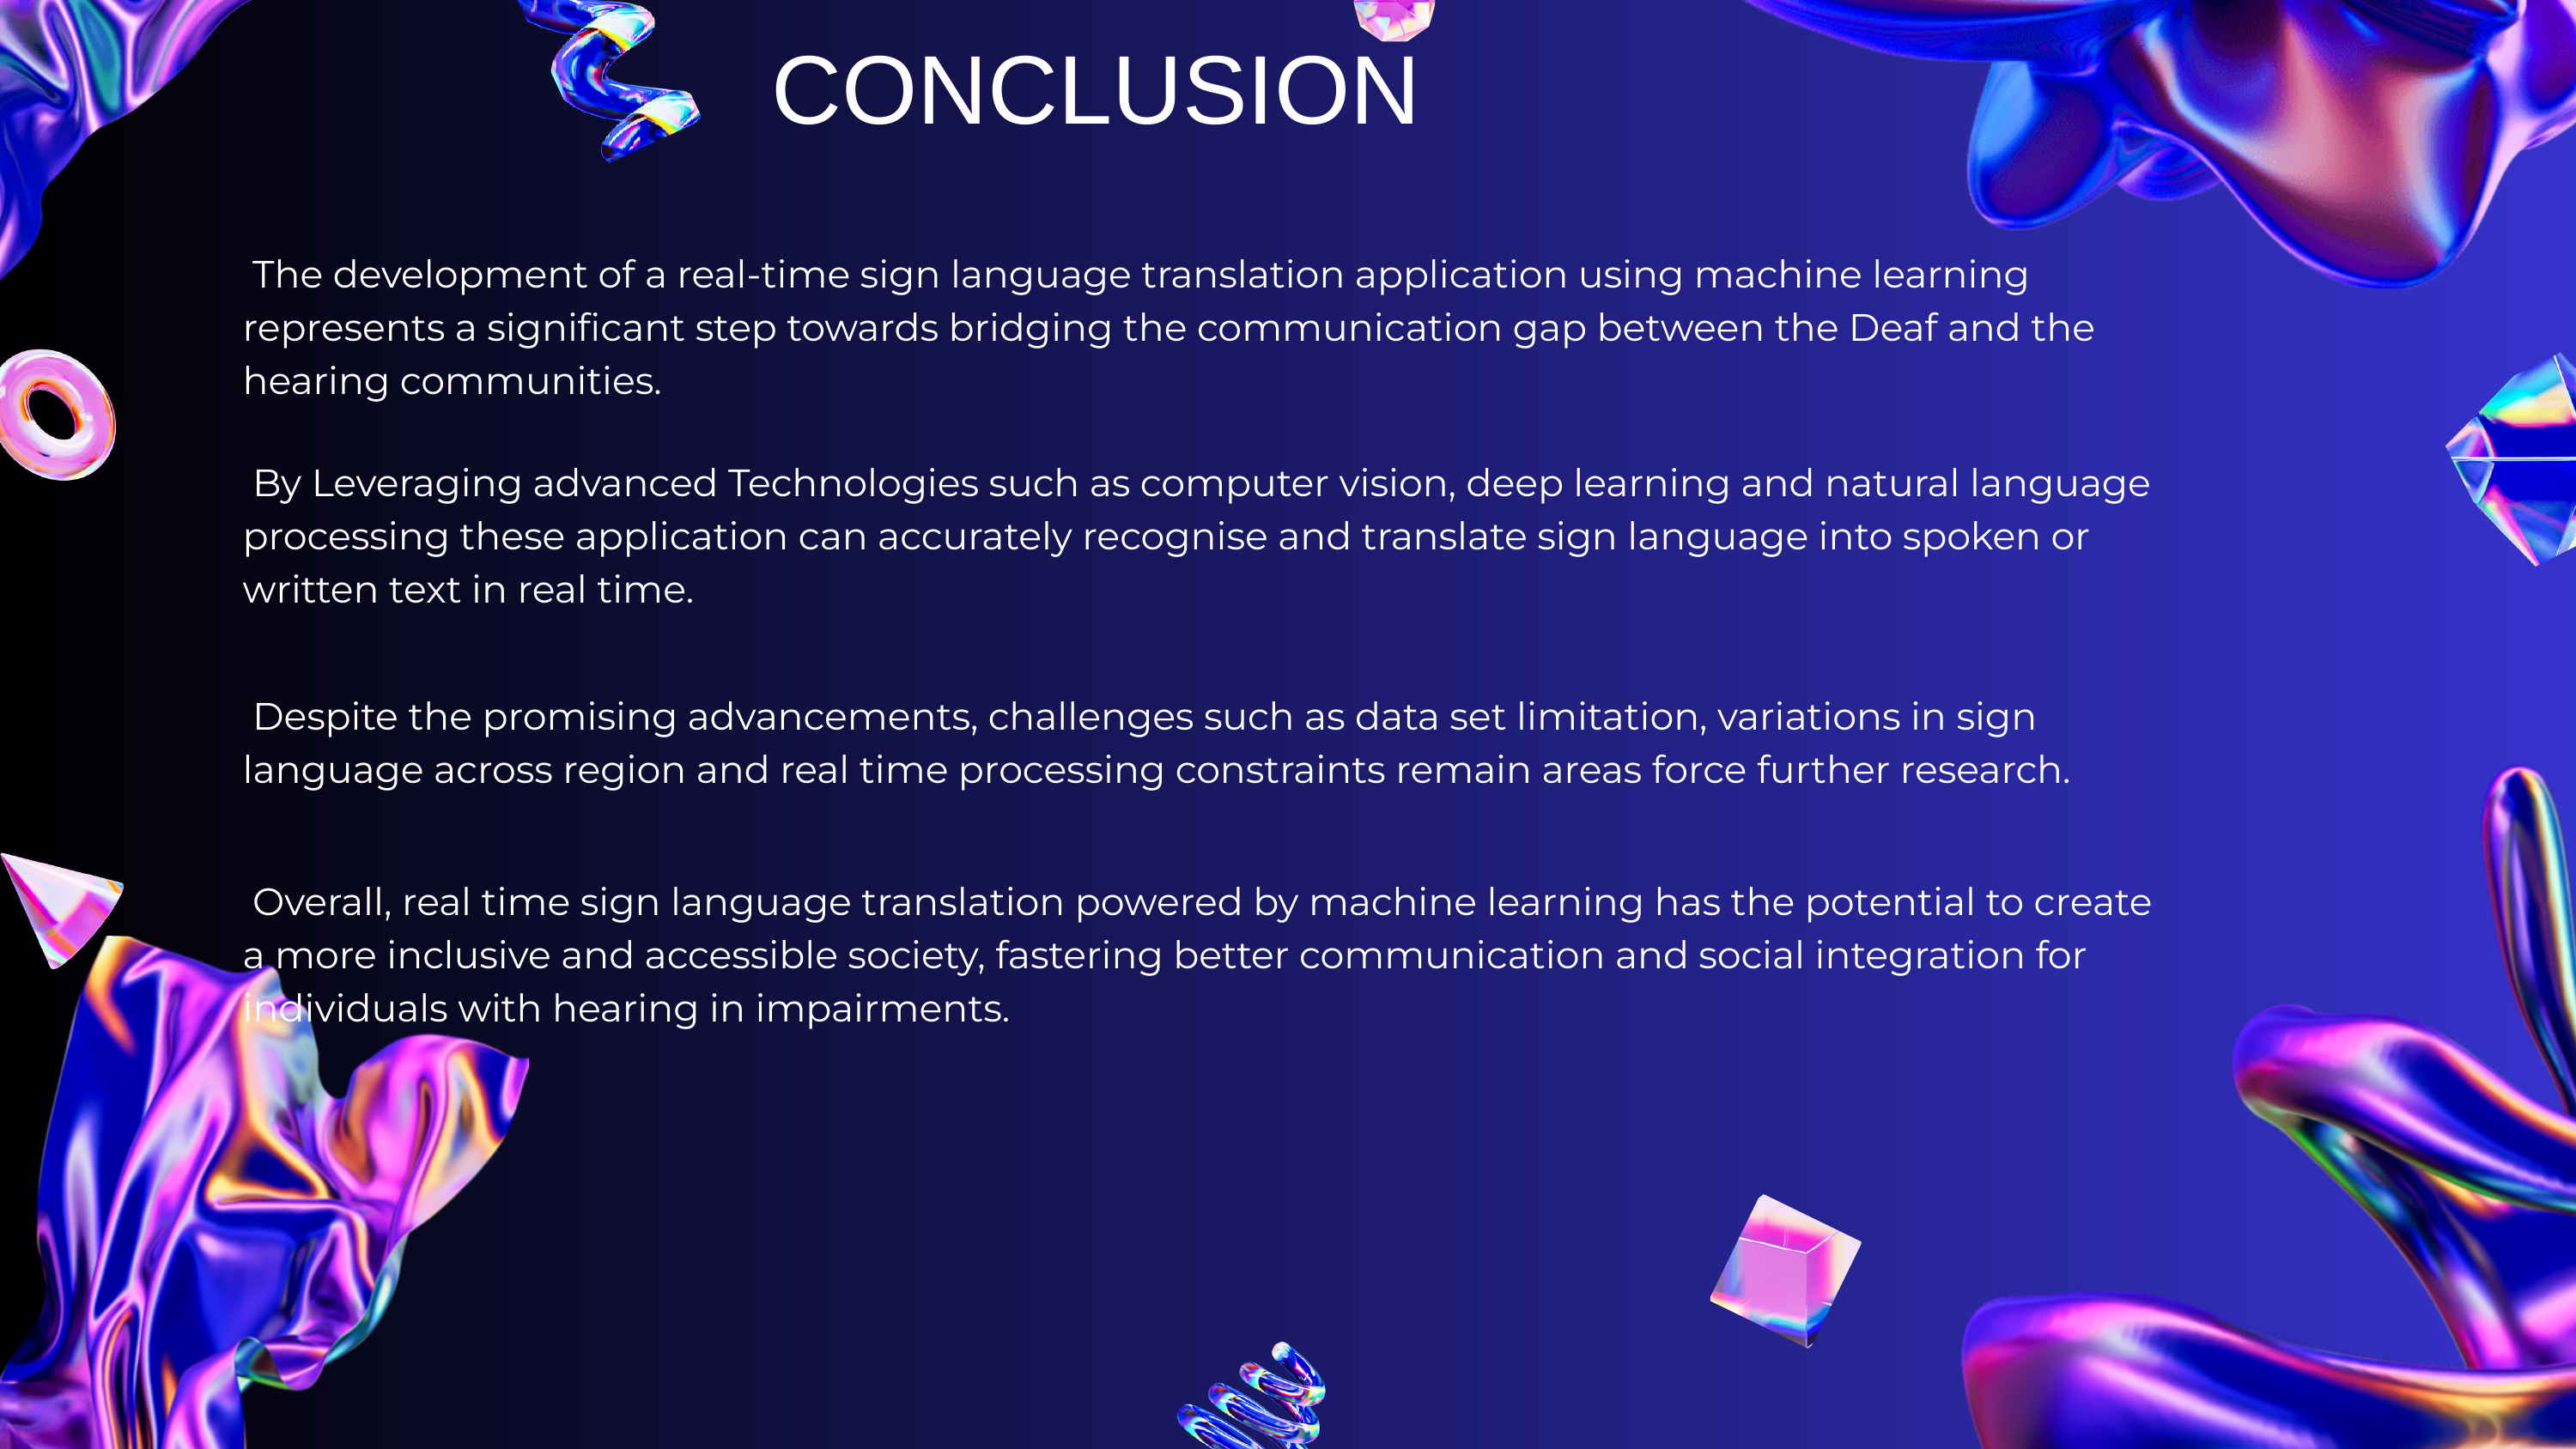

CONCLUSION
 The development of a real-time sign language translation application using machine learning represents a significant step towards bridging the communication gap between the Deaf and the hearing communities.

 By Leveraging advanced Technologies such as computer vision, deep learning and natural language processing these application can accurately recognise and translate sign language into spoken or written text in real time.
 Despite the promising advancements, challenges such as data set limitation, variations in sign language across region and real time processing constraints remain areas force further research.

 Overall, real time sign language translation powered by machine learning has the potential to create a more inclusive and accessible society, fastering better communication and social integration for individuals with hearing in impairments.